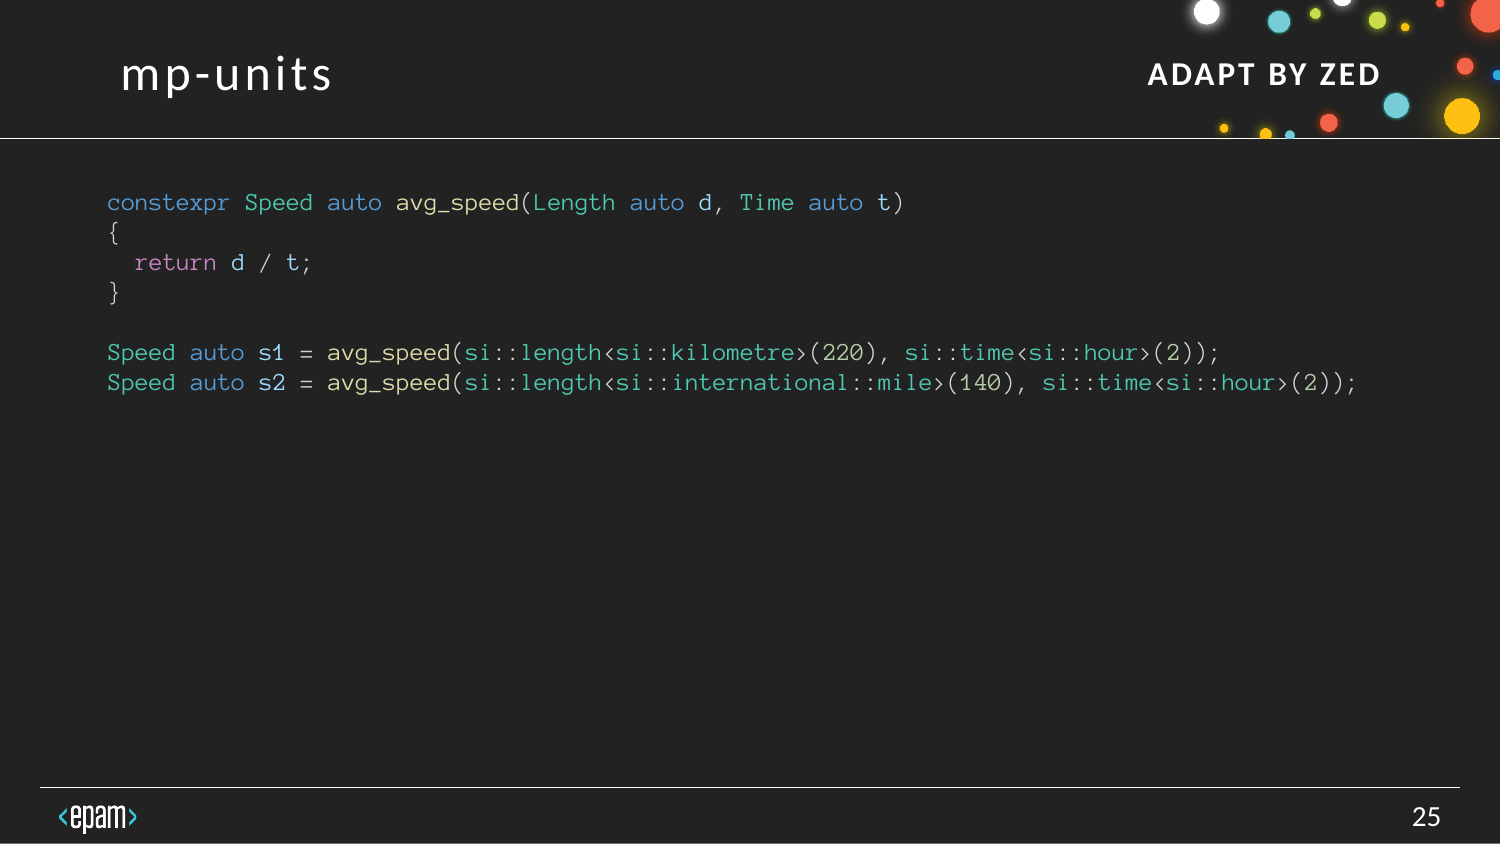

mp-units
constexpr Speed auto avg_speed(Length auto d, Time auto t)
{
  return d / t;
}

Speed auto s1 = avg_speed(si::length<si::kilometre>(220), si::time<si::hour>(2));
Speed auto s2 = avg_speed(si::length<si::international::mile>(140), si::time<si::hour>(2));
25